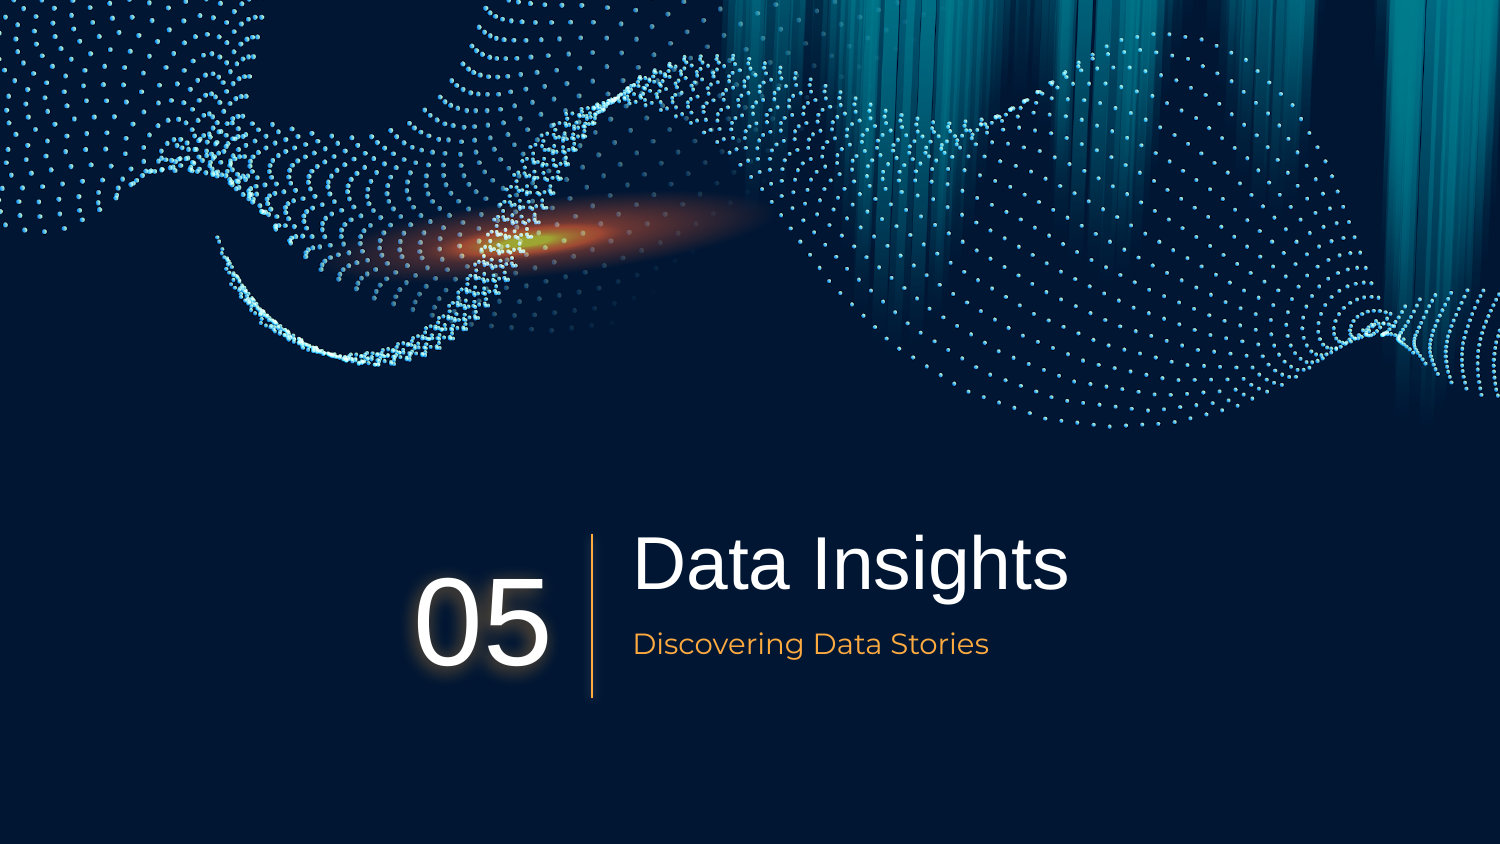

# Data Insights
05
Discovering Data Stories